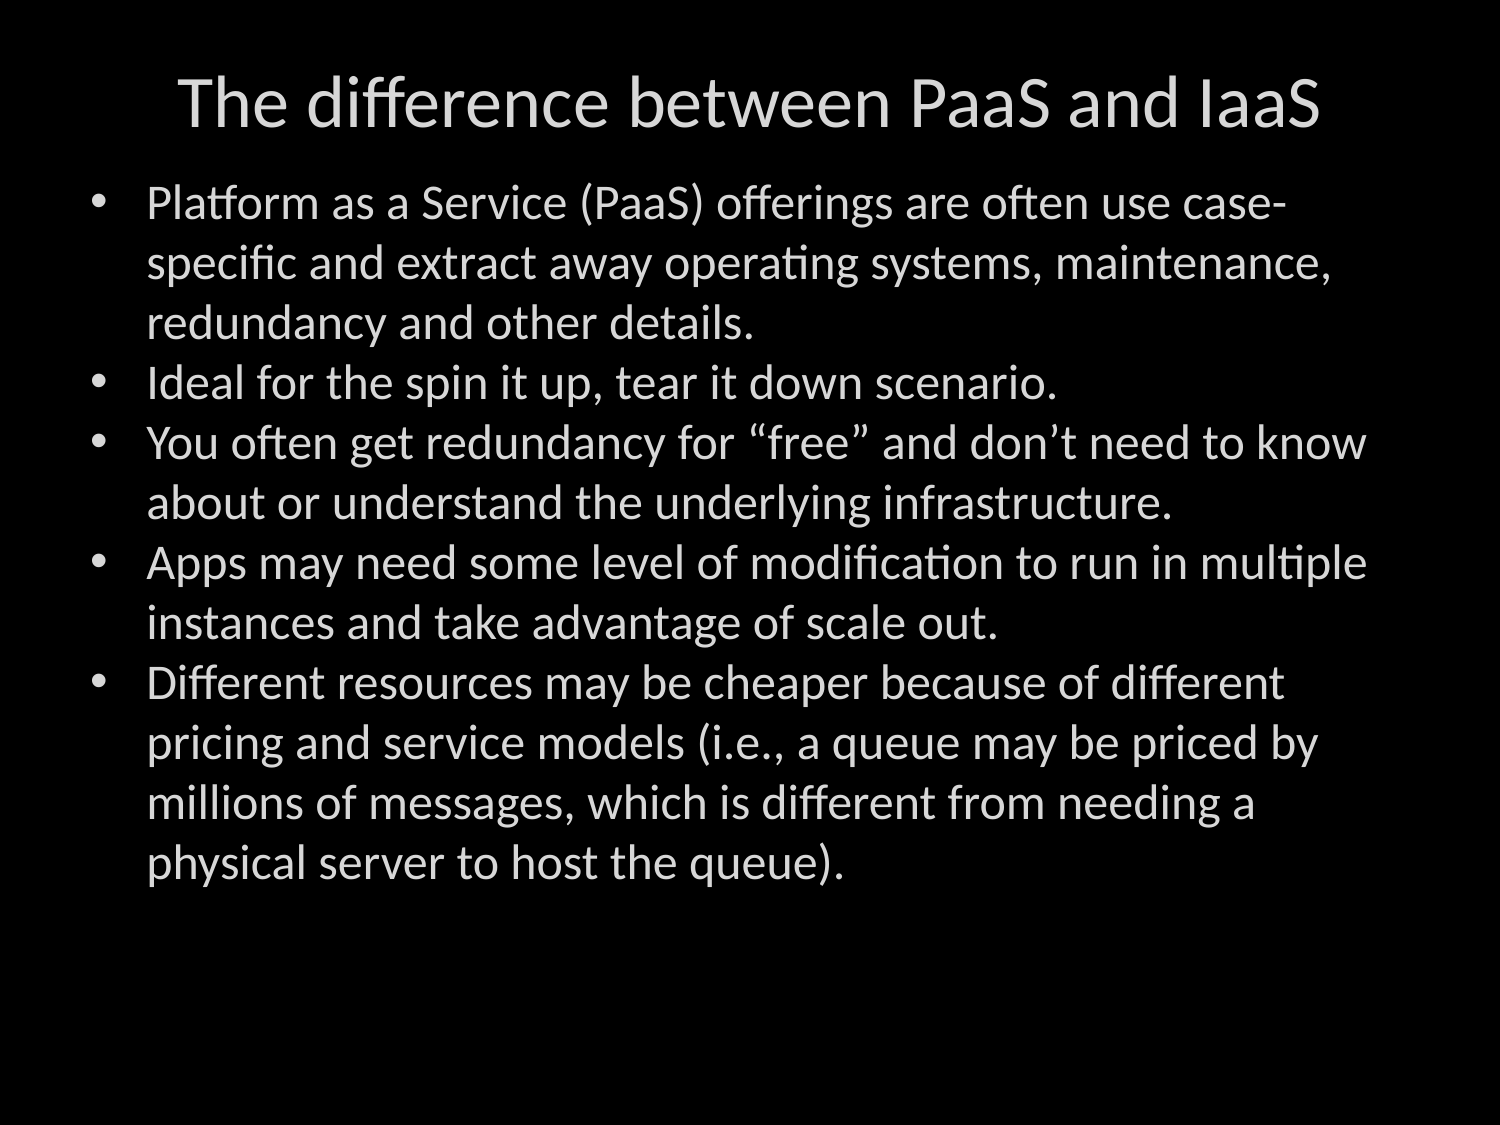

# The difference between PaaS and IaaS
Platform as a Service (PaaS) offerings are often use case-specific and extract away operating systems, maintenance, redundancy and other details.
Ideal for the spin it up, tear it down scenario.
You often get redundancy for “free” and don’t need to know about or understand the underlying infrastructure.
Apps may need some level of modification to run in multiple instances and take advantage of scale out.
Different resources may be cheaper because of different pricing and service models (i.e., a queue may be priced by millions of messages, which is different from needing a physical server to host the queue).